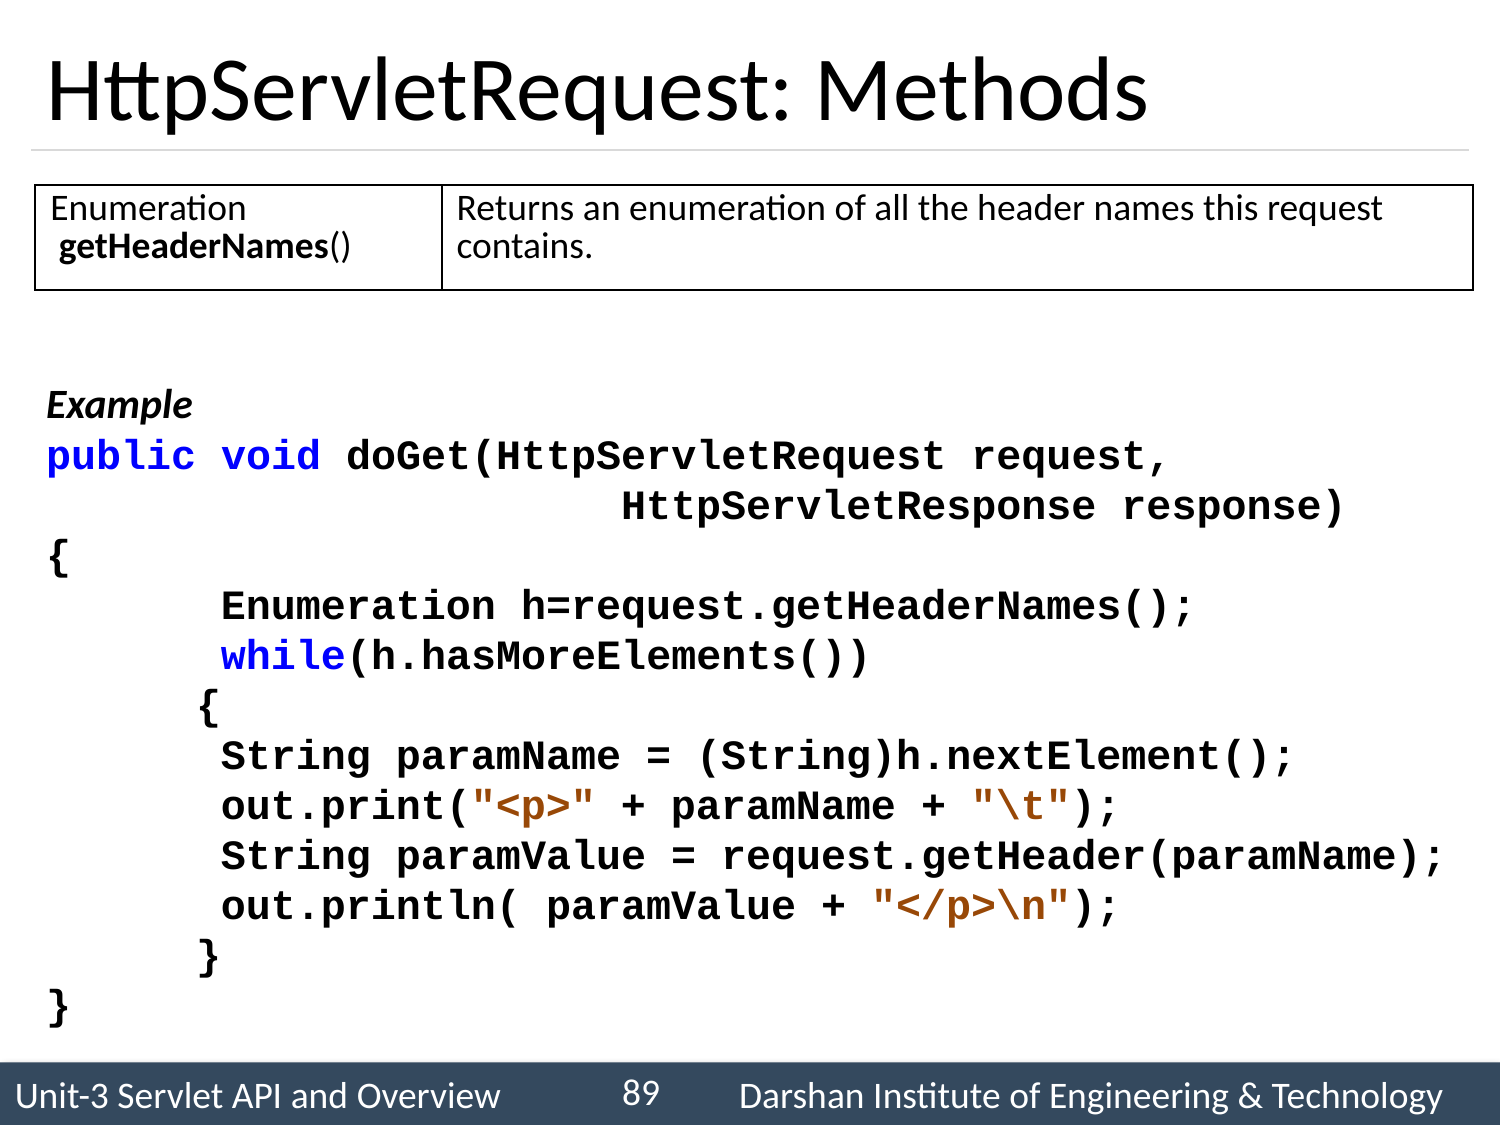

# HttpServletRequest: Methods
| Enumeration  getHeaderNames() | Returns an enumeration of all the header names this request contains. |
| --- | --- |

Example
public void doGet(HttpServletRequest request, 					     HttpServletResponse response)
{
	 Enumeration h=request.getHeaderNames();
       while(h.hasMoreElements())
	{
       String paramName = (String)h.nextElement();
       out.print("<p>" + paramName + "\t");
       String paramValue = request.getHeader(paramName);
       out.println( paramValue + "</p>\n");
 	}
}
89